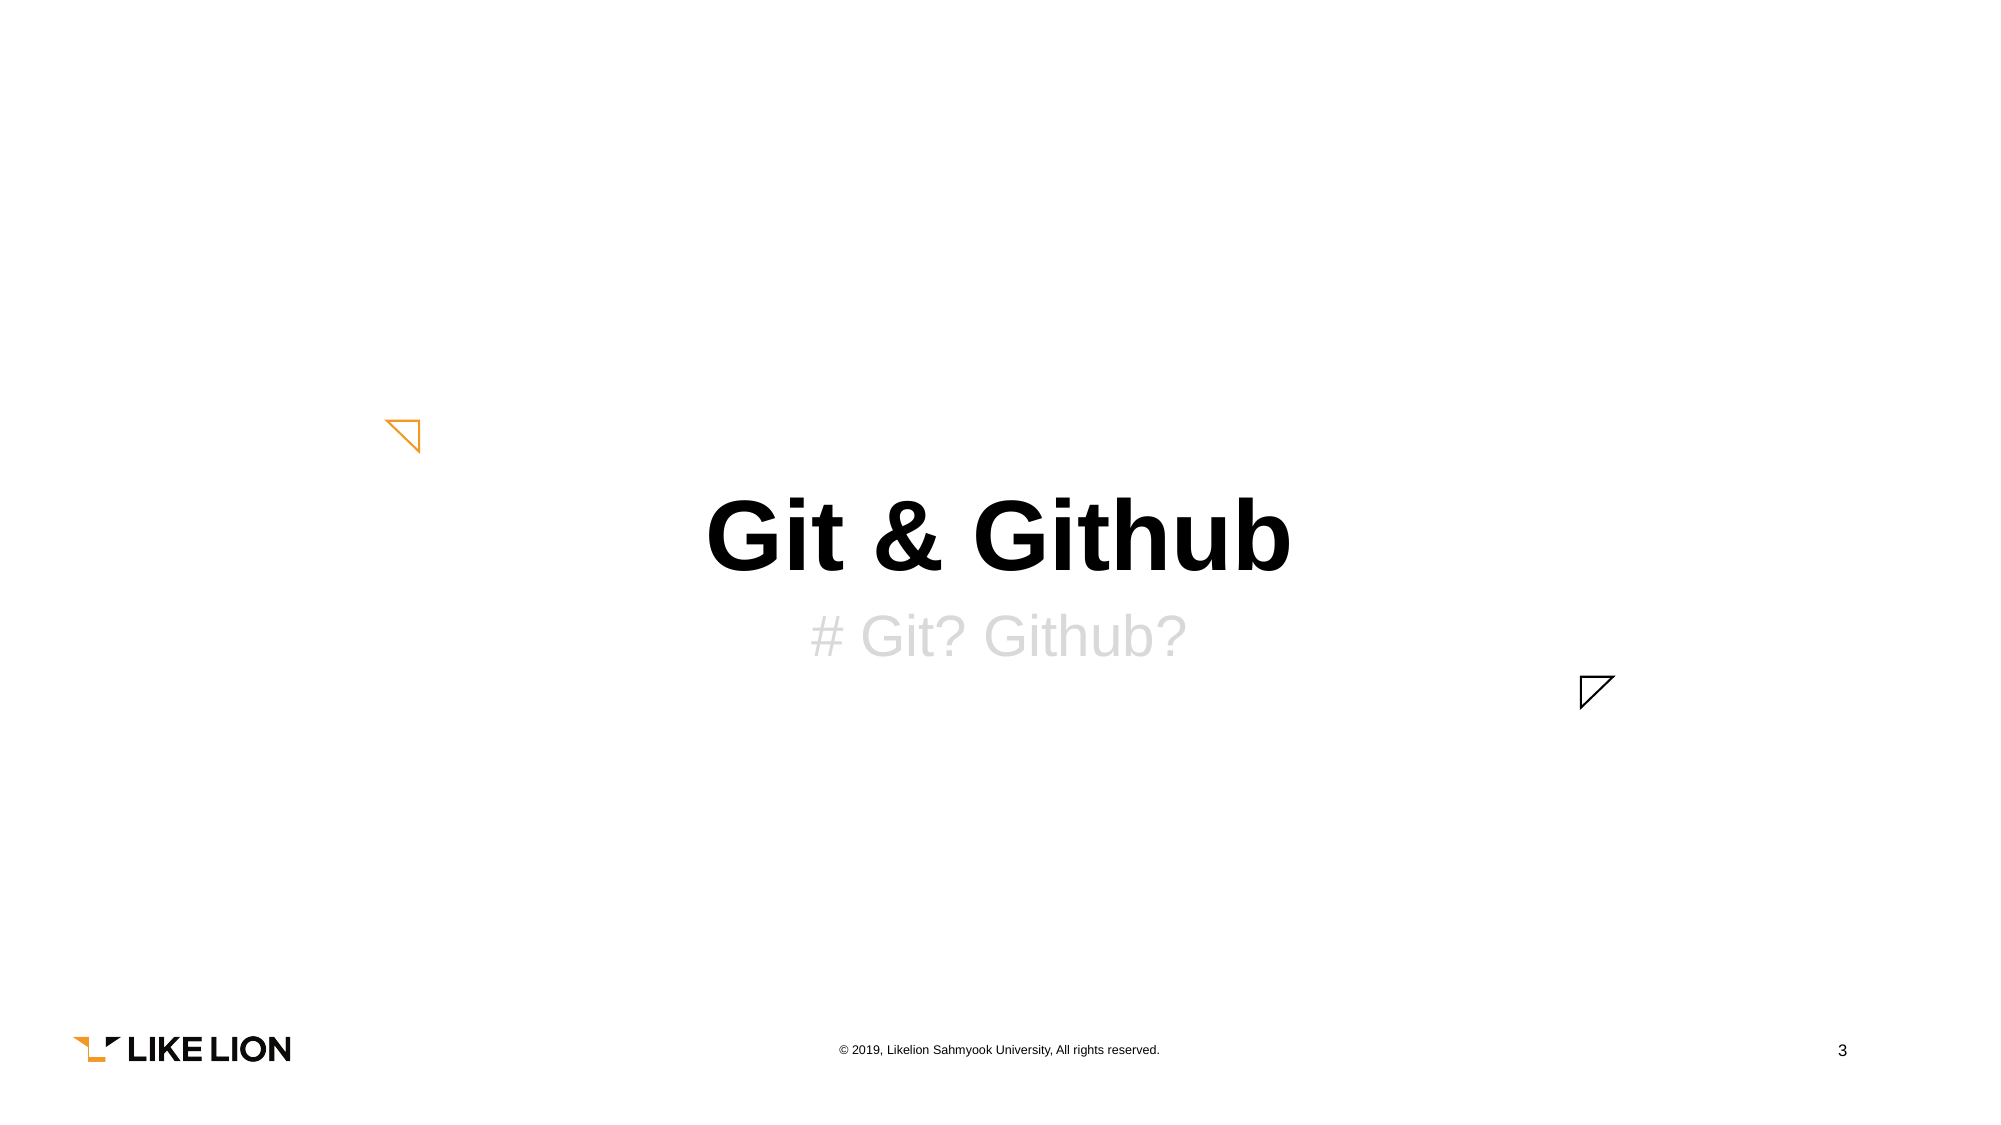

Git & Github
# Git? Github?

3